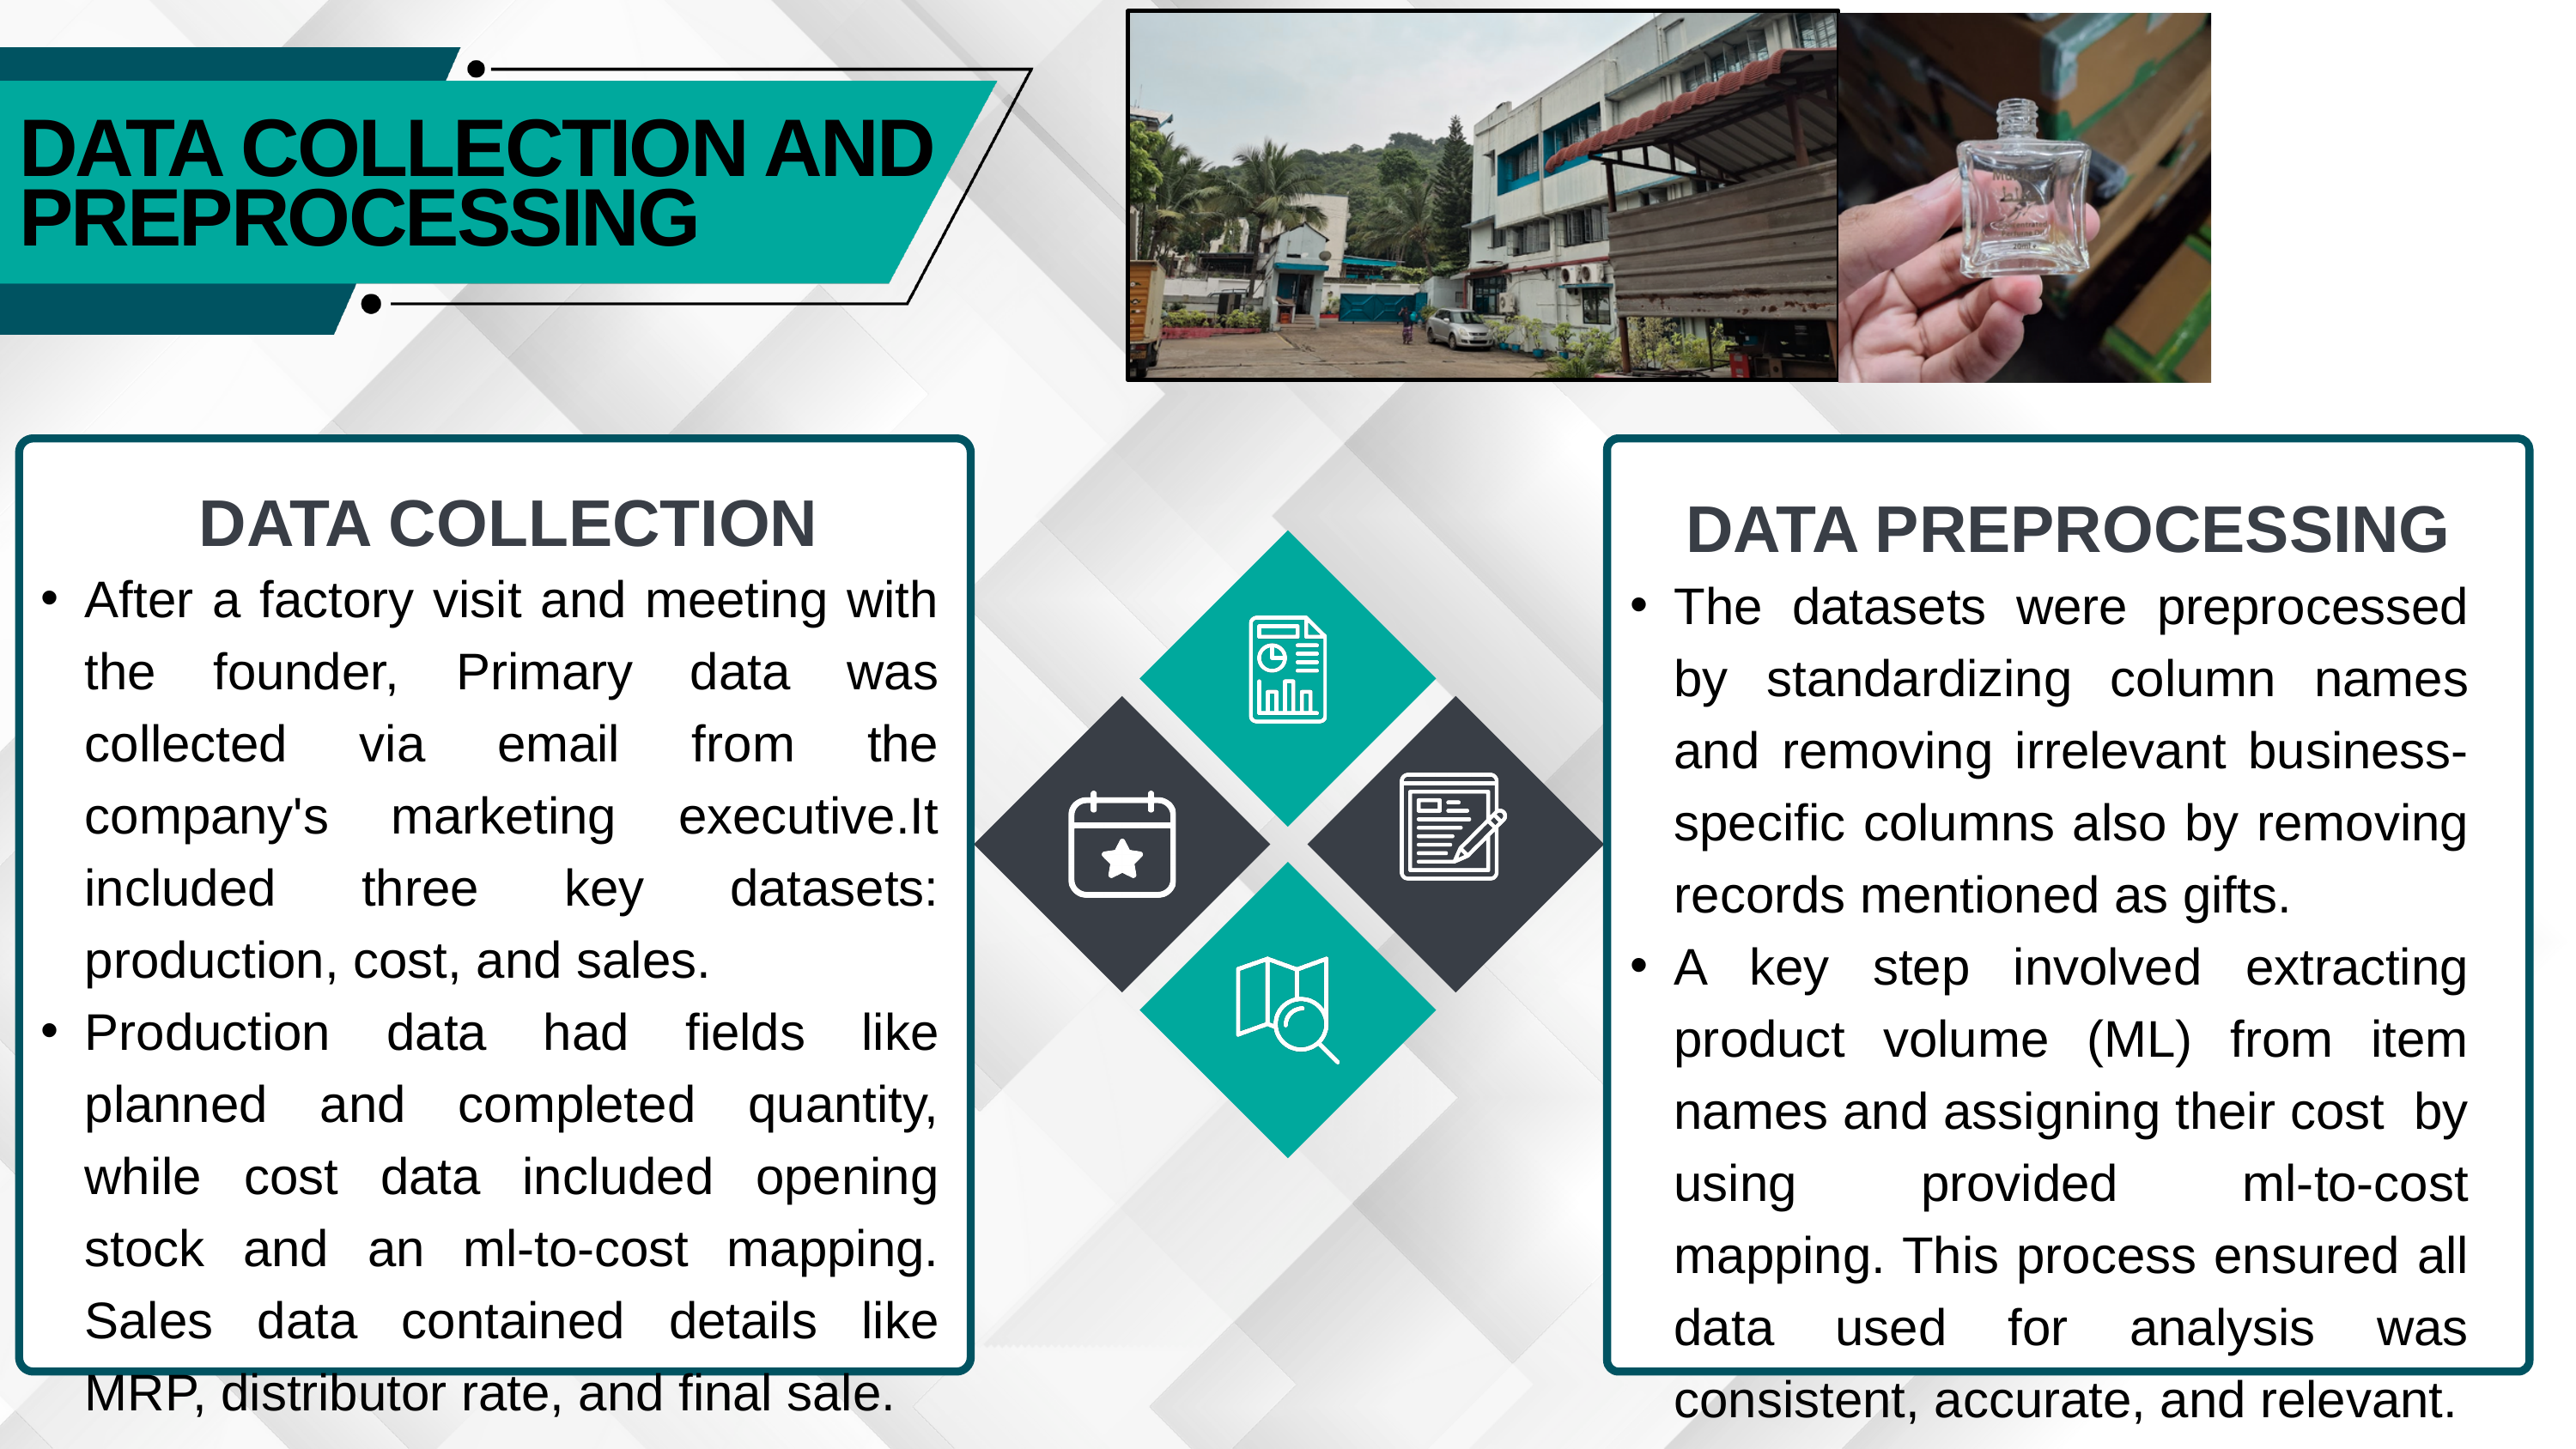

DATA COLLECTION AND PREPROCESSING

DATA COLLECTION
After a factory visit and meeting with the founder, Primary data was collected via email from the company's marketing executive.It included three key datasets: production, cost, and sales.
Production data had fields like planned and completed quantity, while cost data included opening stock and an ml-to-cost mapping. Sales data contained details like MRP, distributor rate, and final sale.

DATA PREPROCESSING

The datasets were preprocessed by standardizing column names and removing irrelevant business-specific columns also by removing records mentioned as gifts.
A key step involved extracting product volume (ML) from item names and assigning their cost  by using provided ml-to-cost mapping. This process ensured all data used for analysis was consistent, accurate, and relevant.